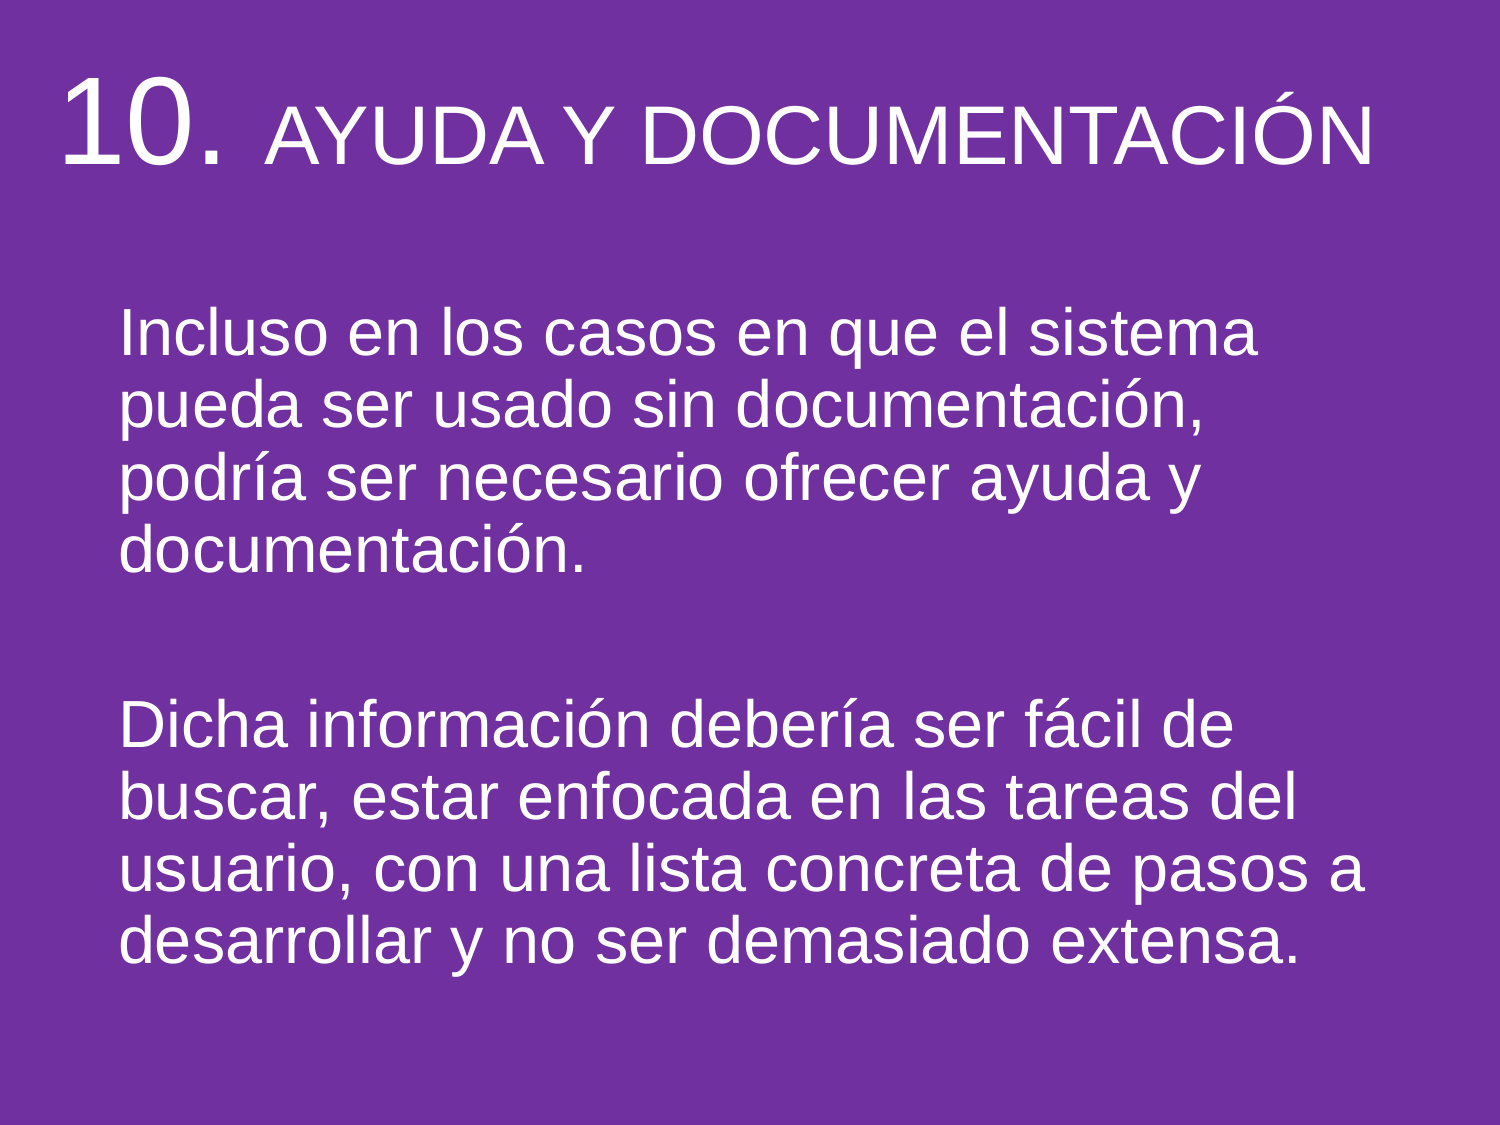

10. AYUDA Y DOCUMENTACIÓN
Incluso en los casos en que el sistema pueda ser usado sin documentación, podría ser necesario ofrecer ayuda y documentación.

Dicha información debería ser fácil de buscar, estar enfocada en las tareas del usuario, con una lista concreta de pasos a desarrollar y no ser demasiado extensa.